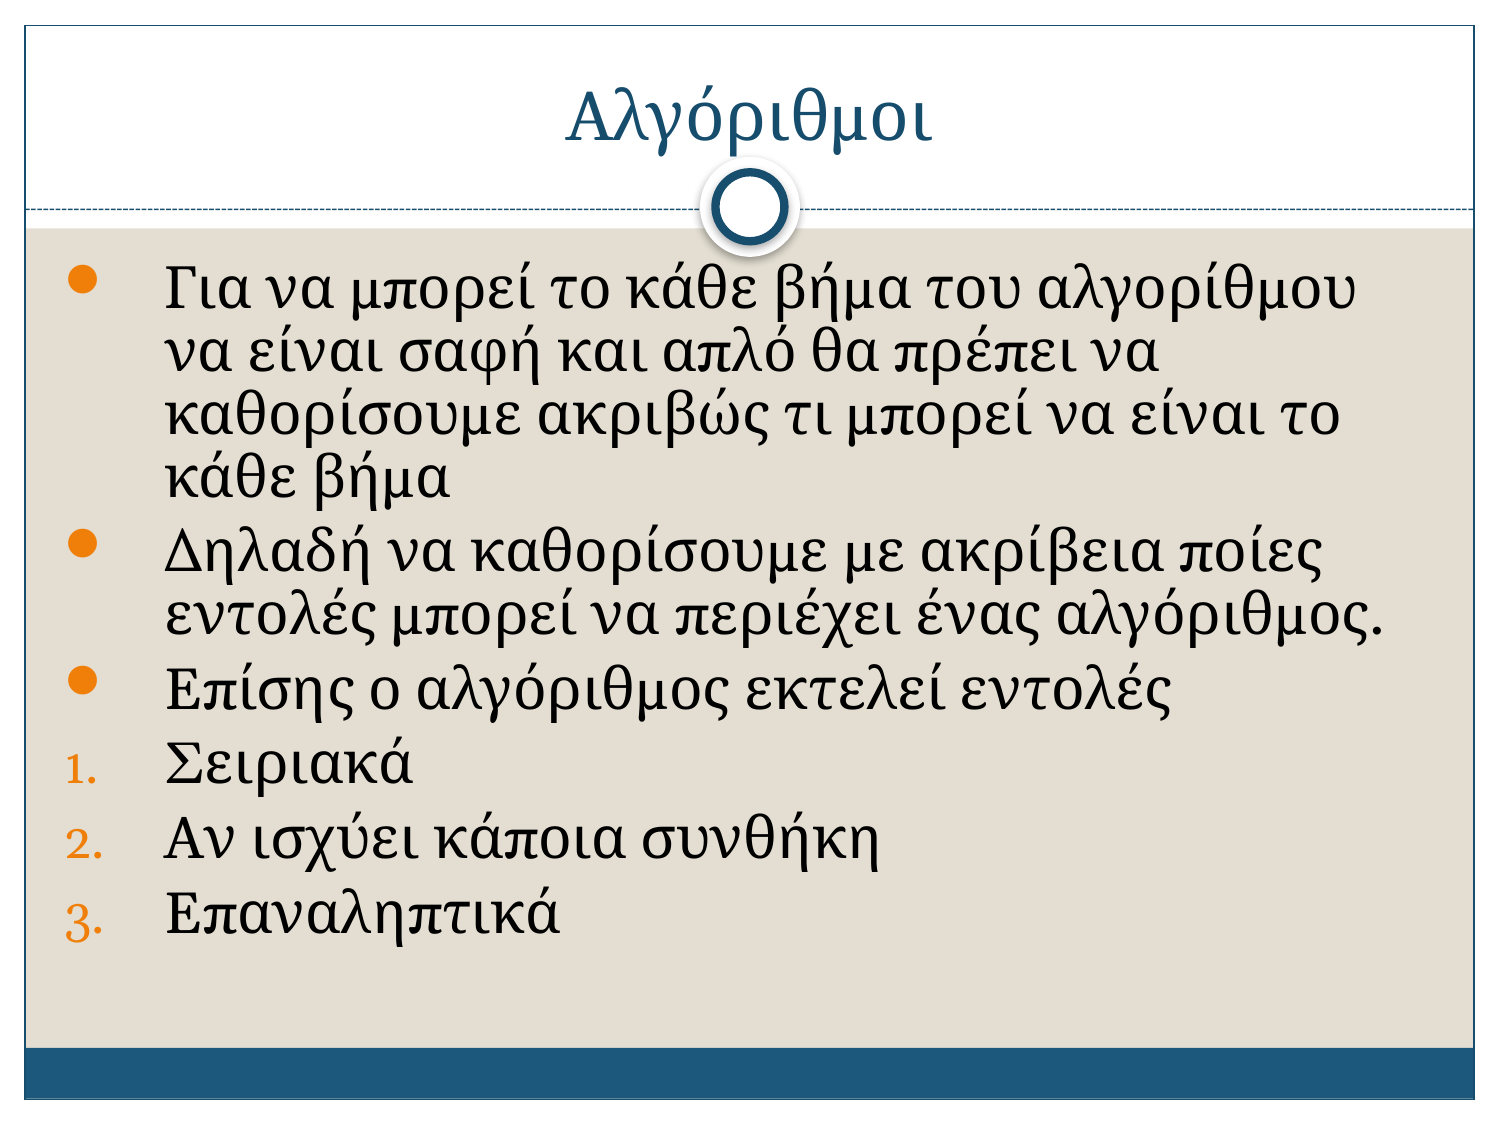

# Αλγόριθμοι
Για να μπορεί το κάθε βήμα του αλγορίθμου να είναι σαφή και απλό θα πρέπει να καθορίσουμε ακριβώς τι μπορεί να είναι το κάθε βήμα
Δηλαδή να καθορίσουμε με ακρίβεια ποίες εντολές μπορεί να περιέχει ένας αλγόριθμος.
Επίσης ο αλγόριθμος εκτελεί εντολές
Σειριακά
Αν ισχύει κάποια συνθήκη
Επαναληπτικά